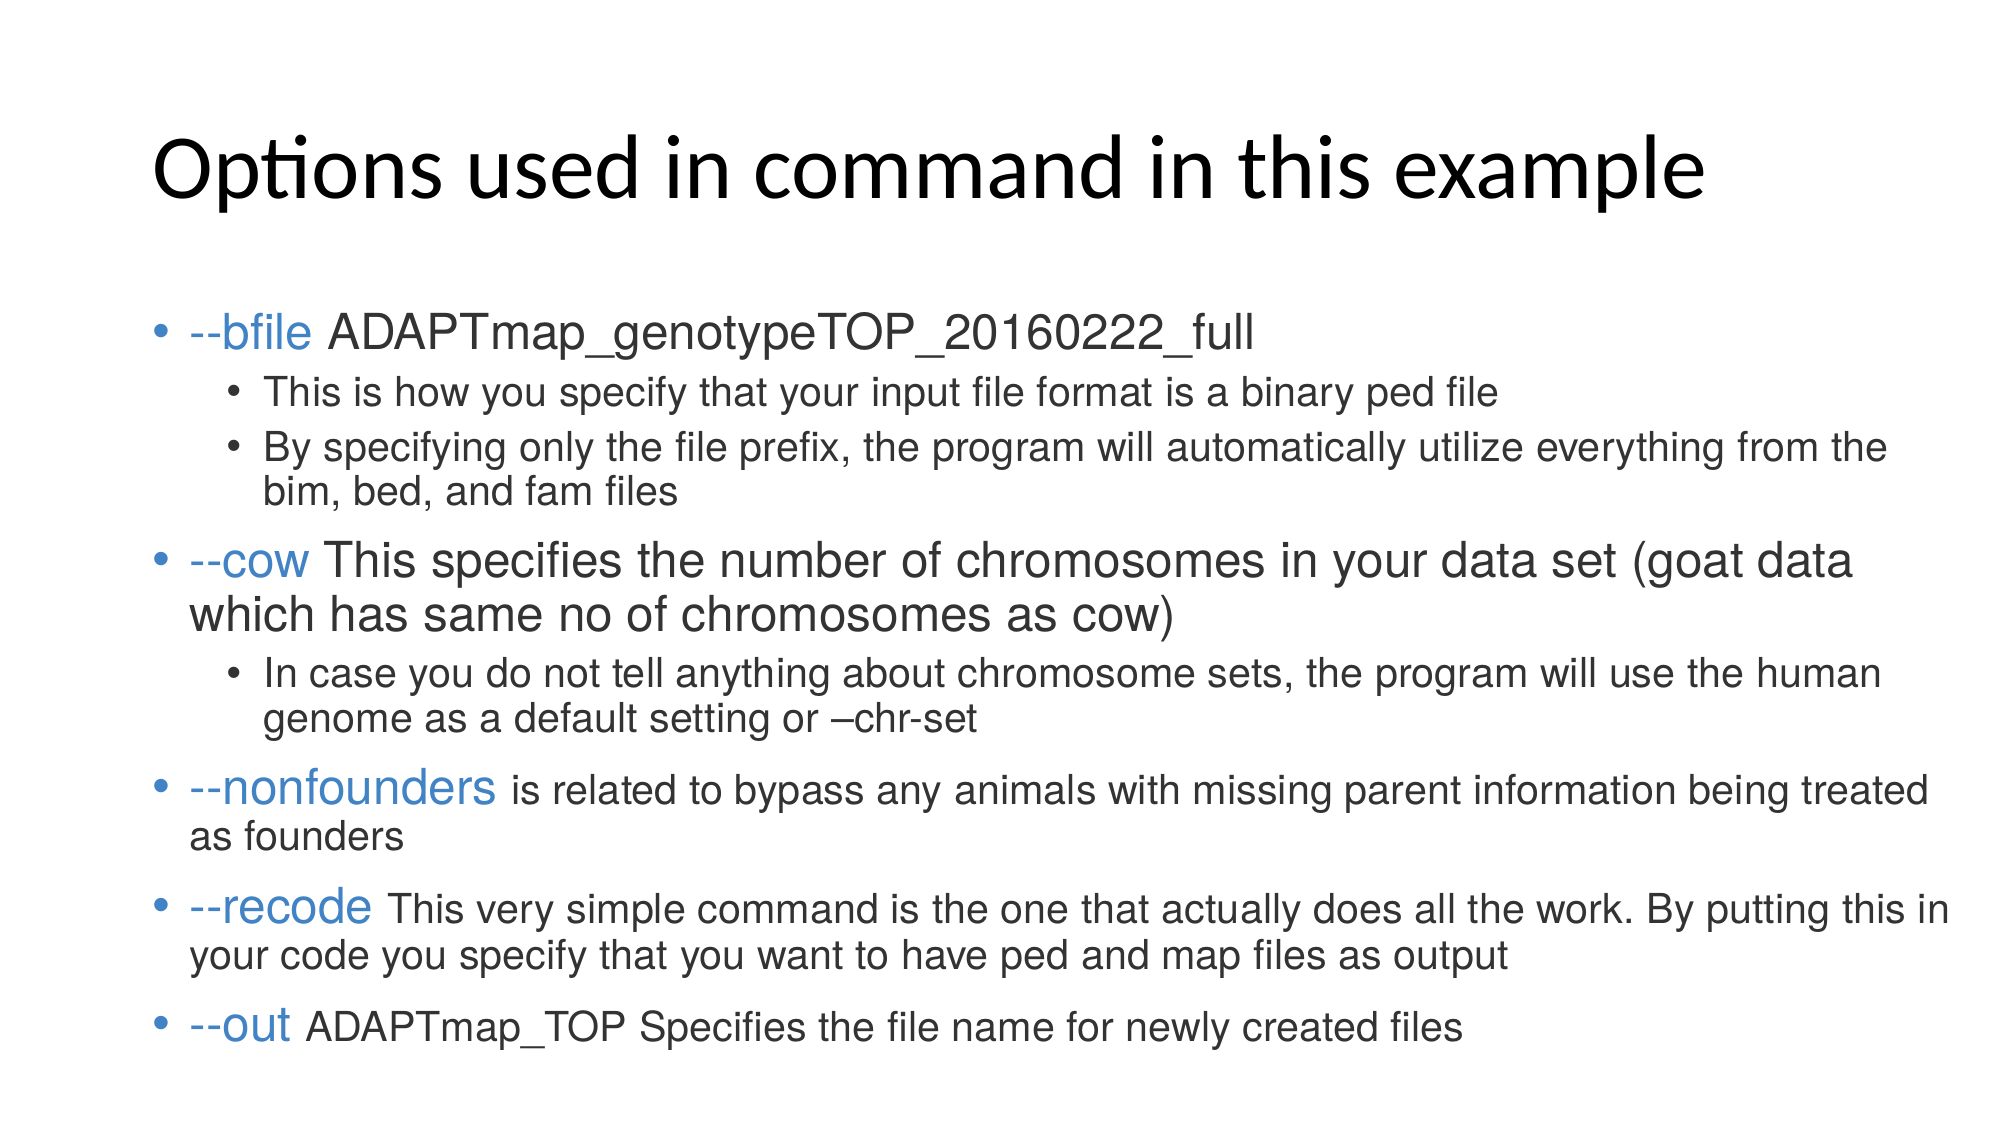

# Options used in command in this example
--bfile ADAPTmap_genotypeTOP_20160222_full
This is how you specify that your input file format is a binary ped file
By specifying only the file prefix, the program will automatically utilize everything from the bim, bed, and fam files
--cow This specifies the number of chromosomes in your data set (goat data which has same no of chromosomes as cow)
In case you do not tell anything about chromosome sets, the program will use the human genome as a default setting or –chr-set
--nonfounders is related to bypass any animals with missing parent information being treated as founders
--recode This very simple command is the one that actually does all the work. By putting this in your code you specify that you want to have ped and map files as output
--out ADAPTmap_TOP Specifies the file name for newly created files